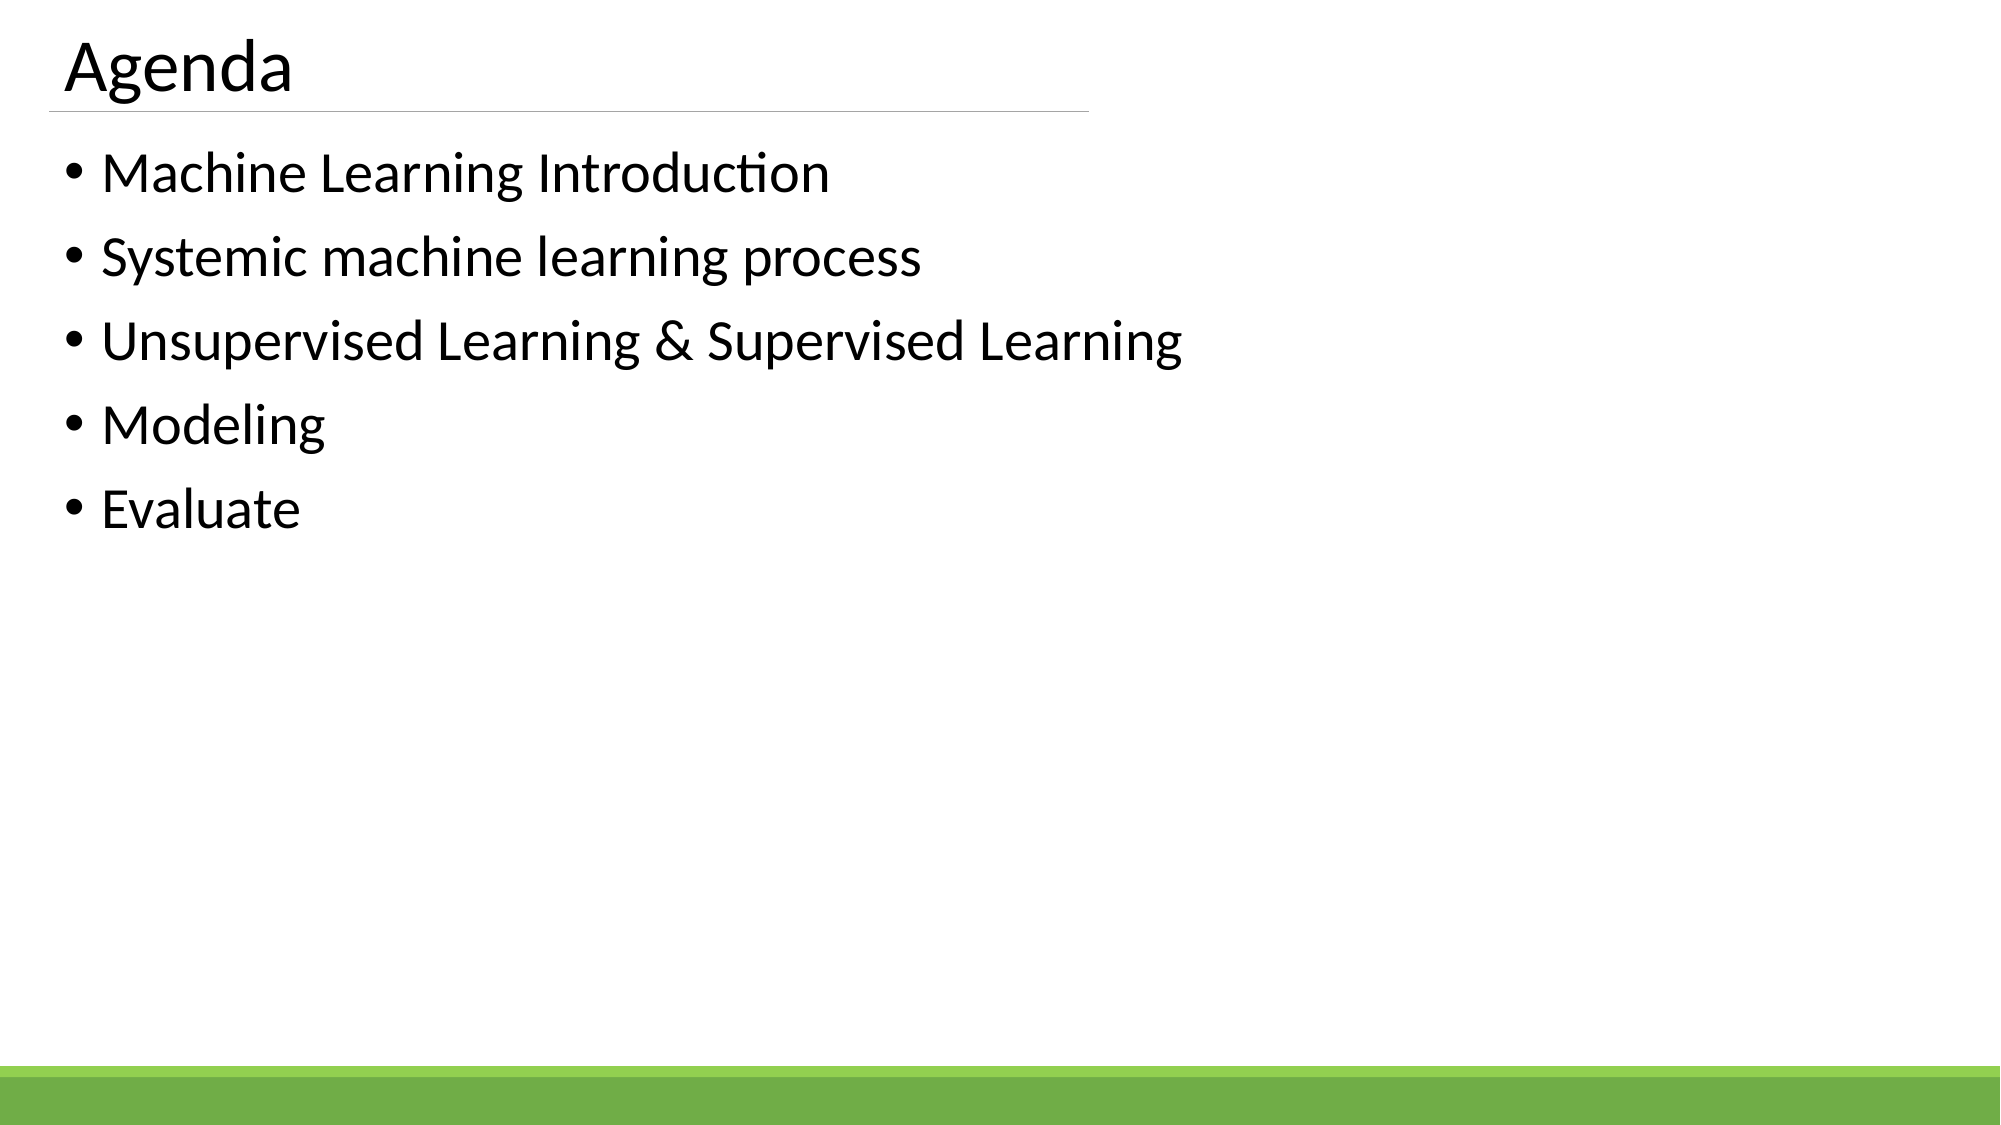

# Agenda
Machine Learning Introduction
Systemic machine learning process
Unsupervised Learning & Supervised Learning
Modeling
Evaluate